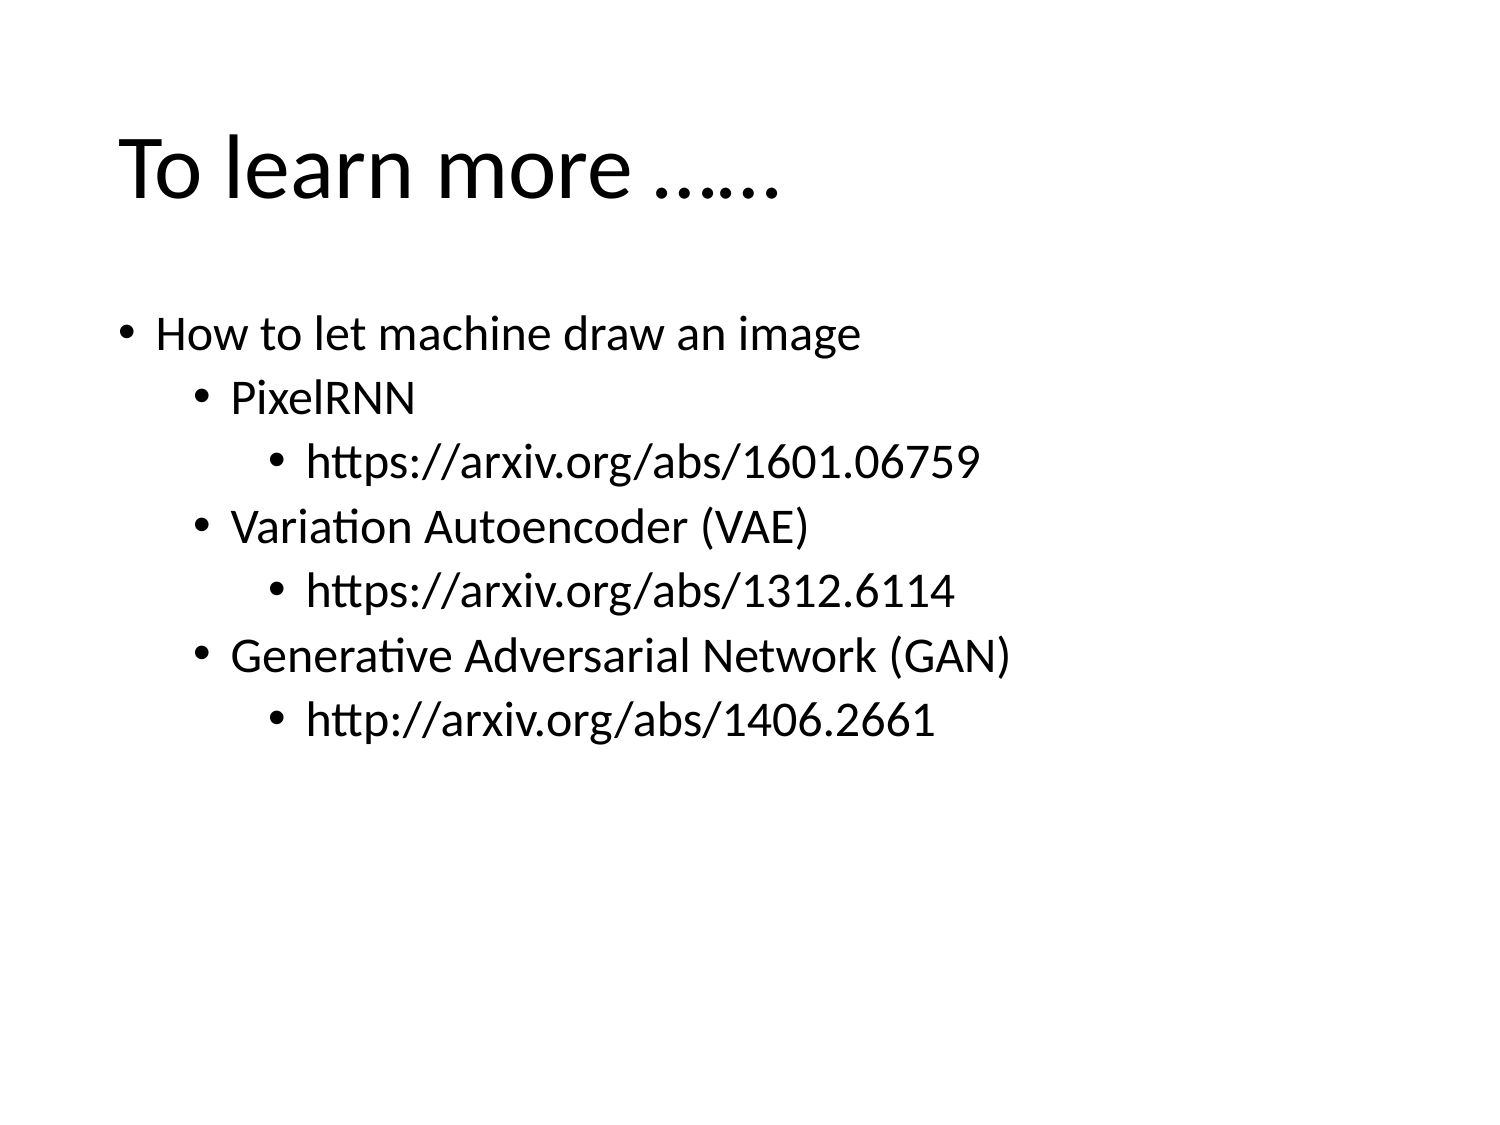

# To learn more ……
How to let machine draw an image
PixelRNN
https://arxiv.org/abs/1601.06759
Variation Autoencoder (VAE)
https://arxiv.org/abs/1312.6114
Generative Adversarial Network (GAN)
http://arxiv.org/abs/1406.2661